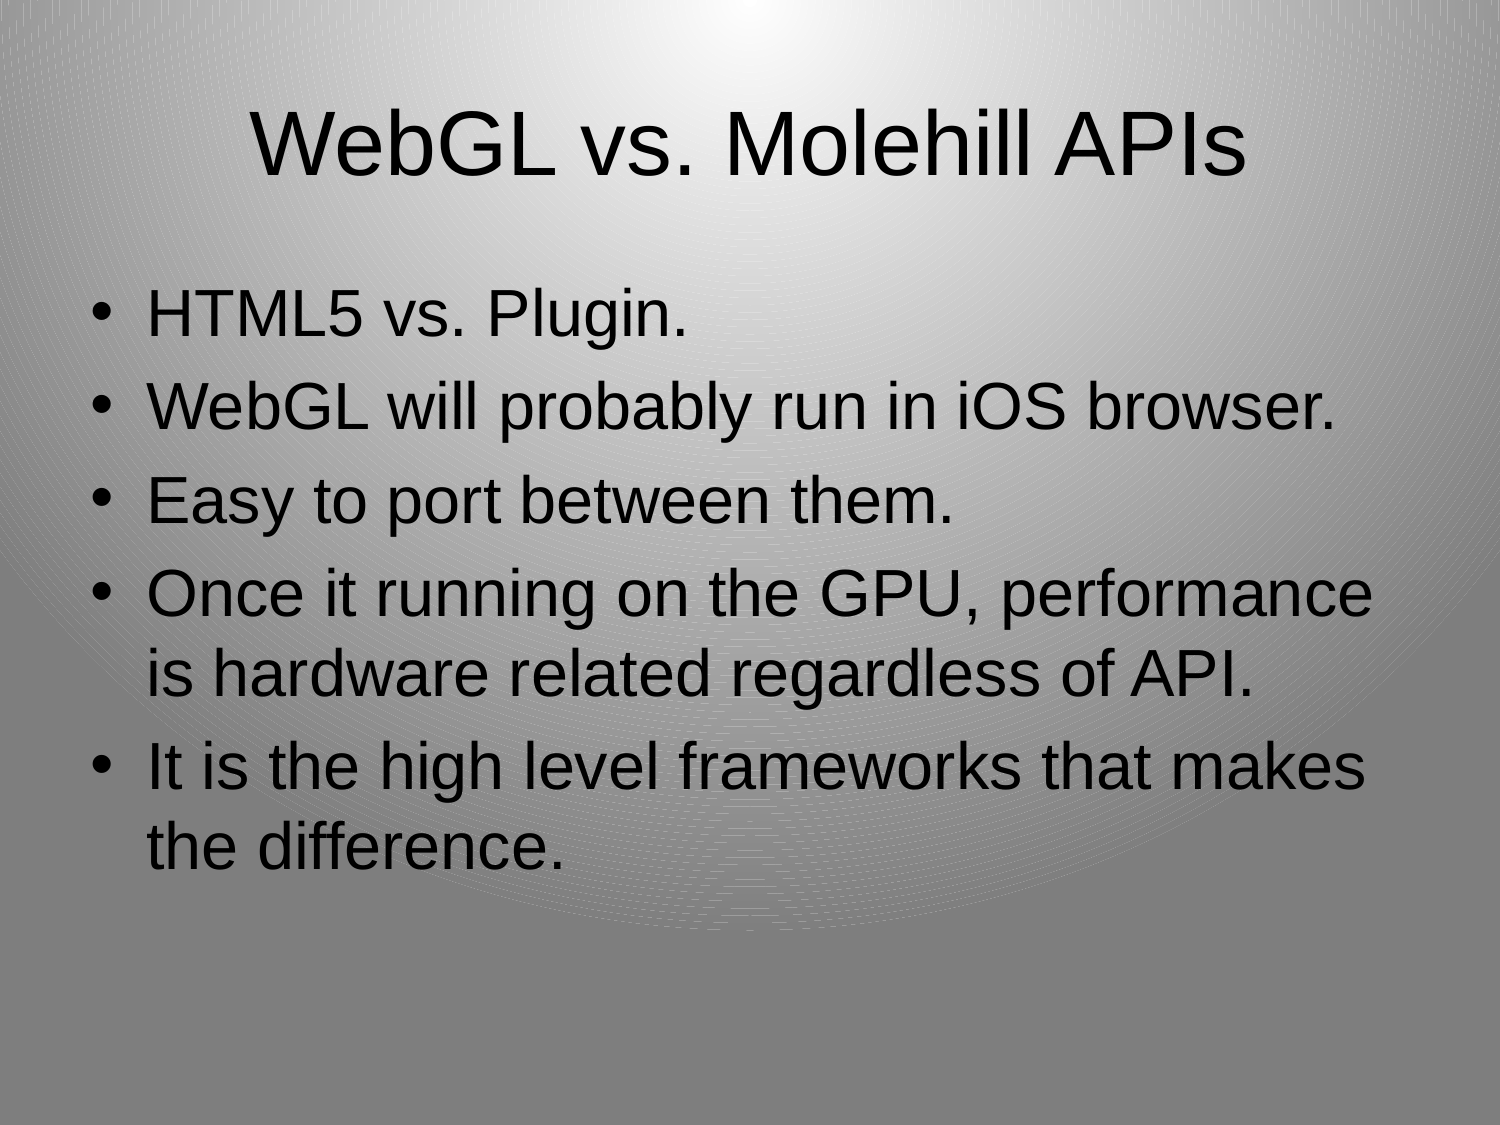

# WebGL vs. Molehill APIs
HTML5 vs. Plugin.
WebGL will probably run in iOS browser.
Easy to port between them.
Once it running on the GPU, performance is hardware related regardless of API.
It is the high level frameworks that makes the difference.